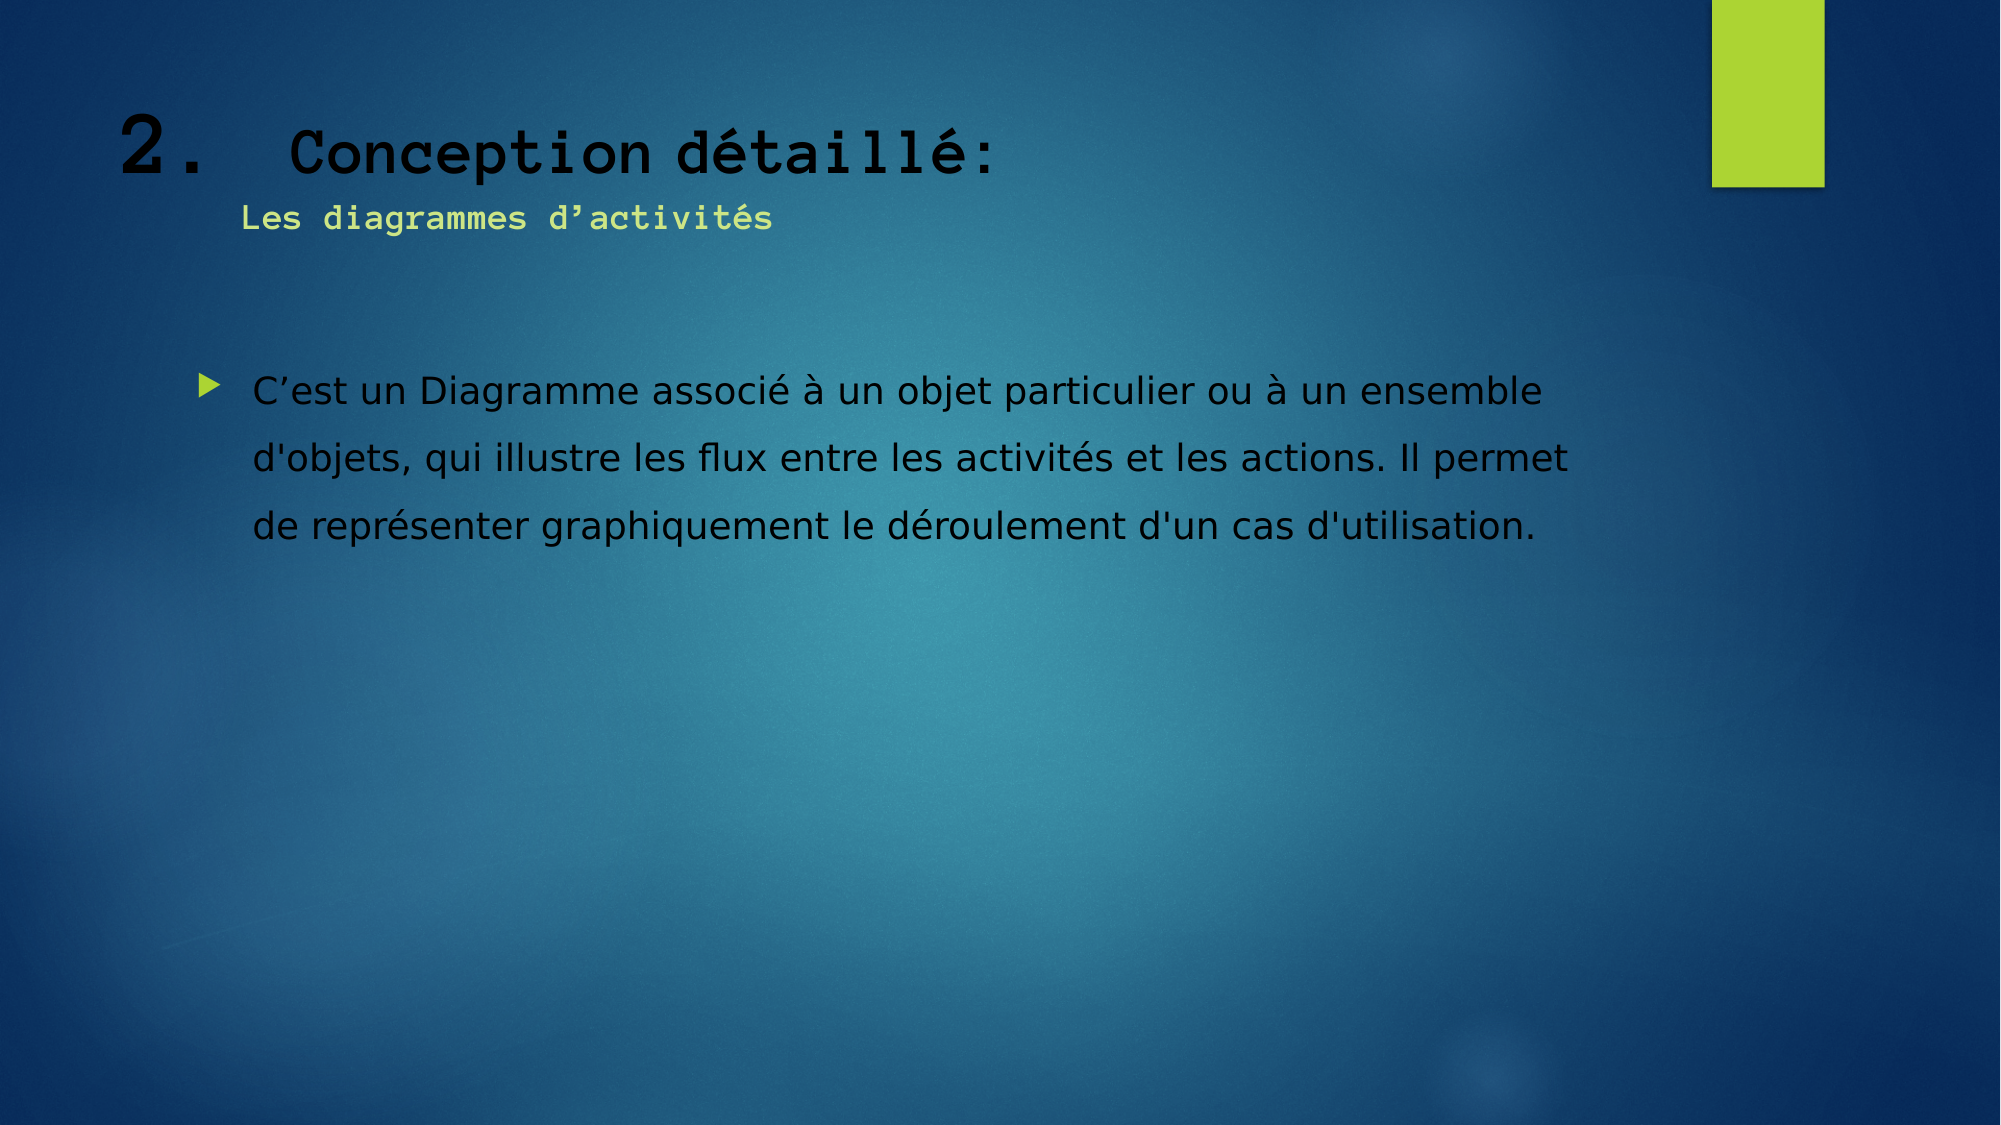

# Conception détaillé: Les diagrammes d’activités
C’est un Diagramme associé à un objet particulier ou à un ensemble d'objets, qui illustre les flux entre les activités et les actions. Il permet de représenter graphiquement le déroulement d'un cas d'utilisation.